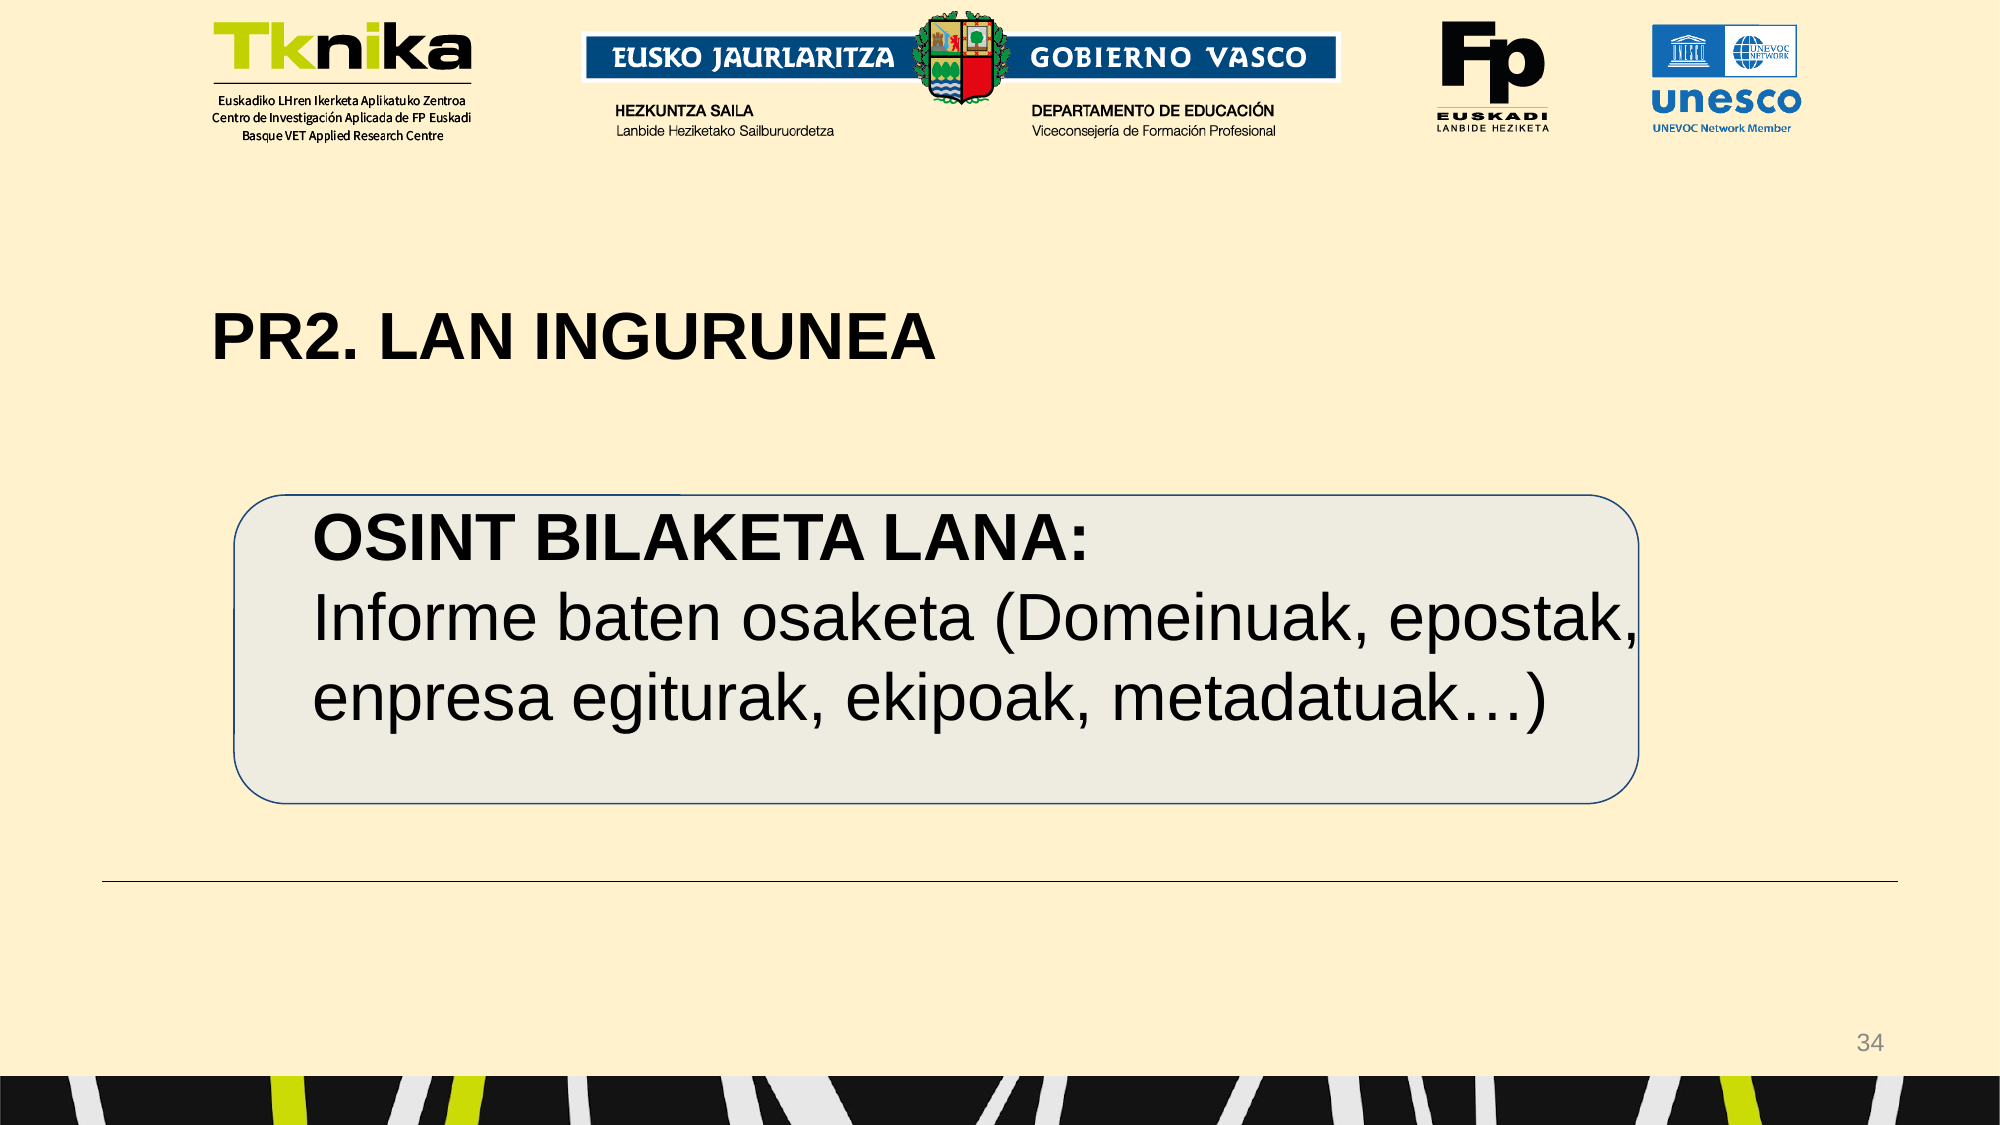

PR2. LAN INGURUNEA
#
OSINT BILAKETA LANA:
Informe baten osaketa (Domeinuak, epostak, enpresa egiturak, ekipoak, metadatuak…)

34